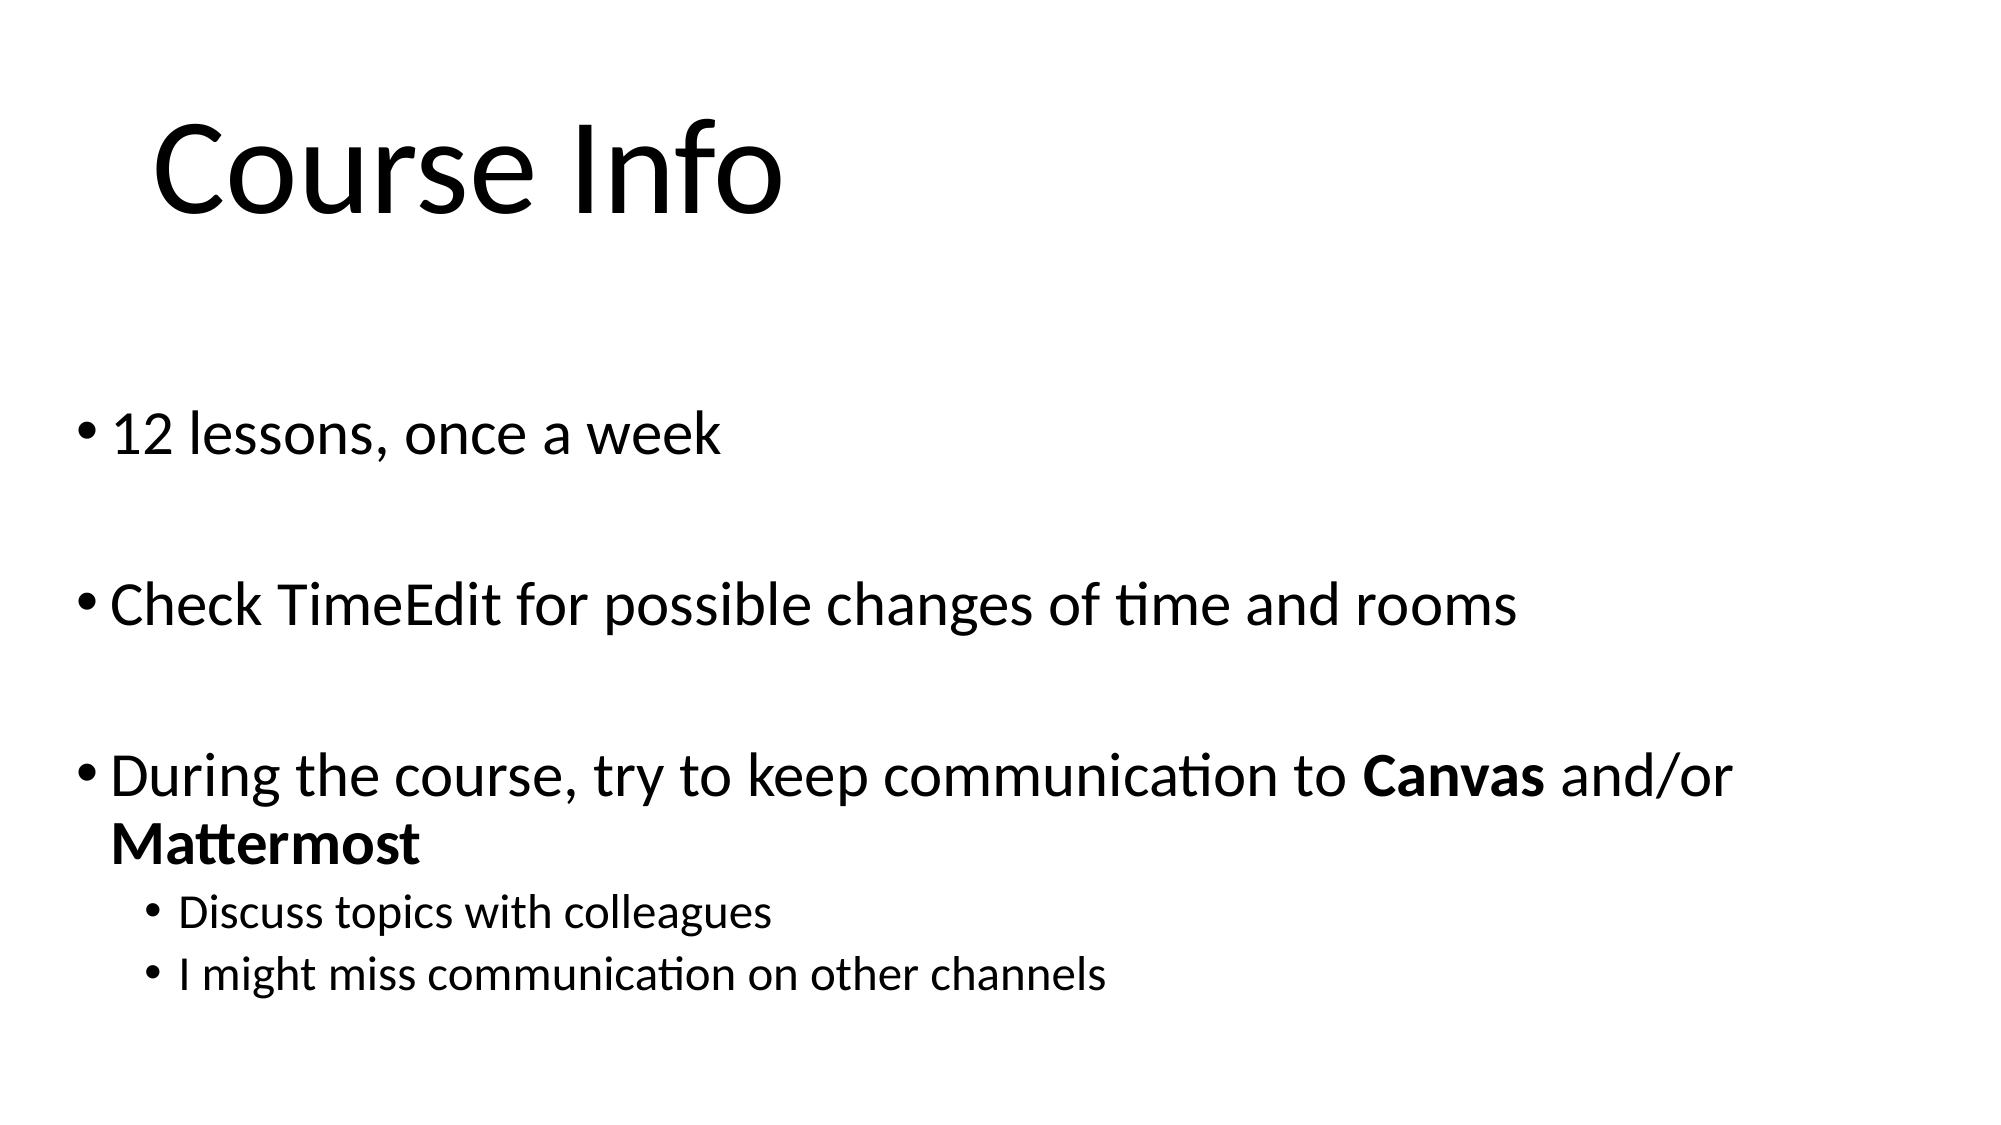

# Course Info

12 lessons, once a week

Check TimeEdit for possible changes of time and rooms

During the course, try to keep communication to Canvas and/or Mattermost
Discuss topics with colleagues
I might miss communication on other channels